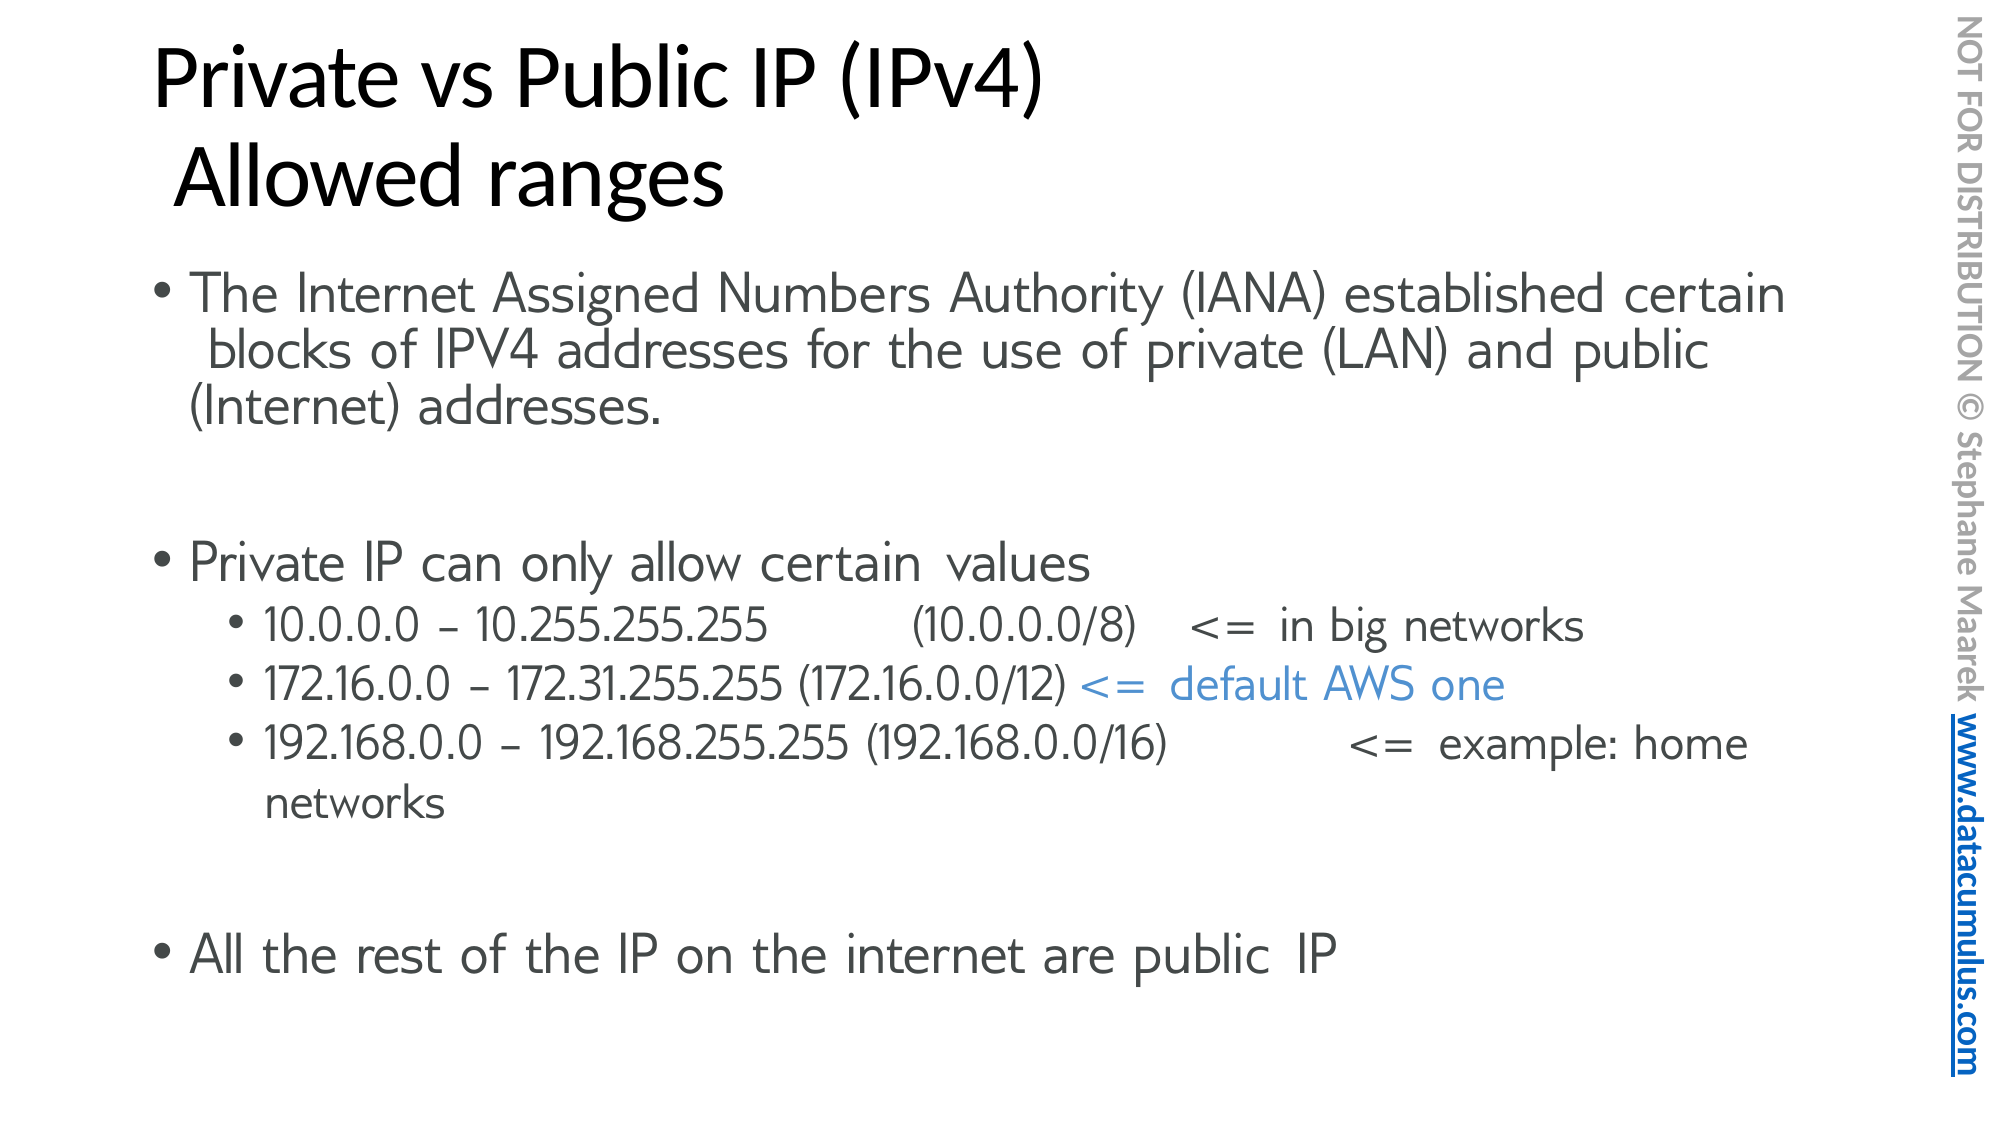

# Private vs Public IP (IPv4)  Allowed ranges
NOT FOR DISTRIBUTION © Stephane Maarek www.datacumulus.com
The Internet Assigned Numbers Authority (IANA) established certain  blocks of IPV4 addresses for the use of private (LAN) and public  (Internet) addresses.

Private IP can only allow certain values
10.0.0.0 – 10.255.255.255	(10.0.0.0/8)	<= in big networks
172.16.0.0 – 172.31.255.255 (172.16.0.0/12) <= default AWS one
192.168.0.0 – 192.168.255.255 (192.168.0.0/16)	<= example: home networks

All the rest of the IP on the internet are public IP
© Stephane Maarek